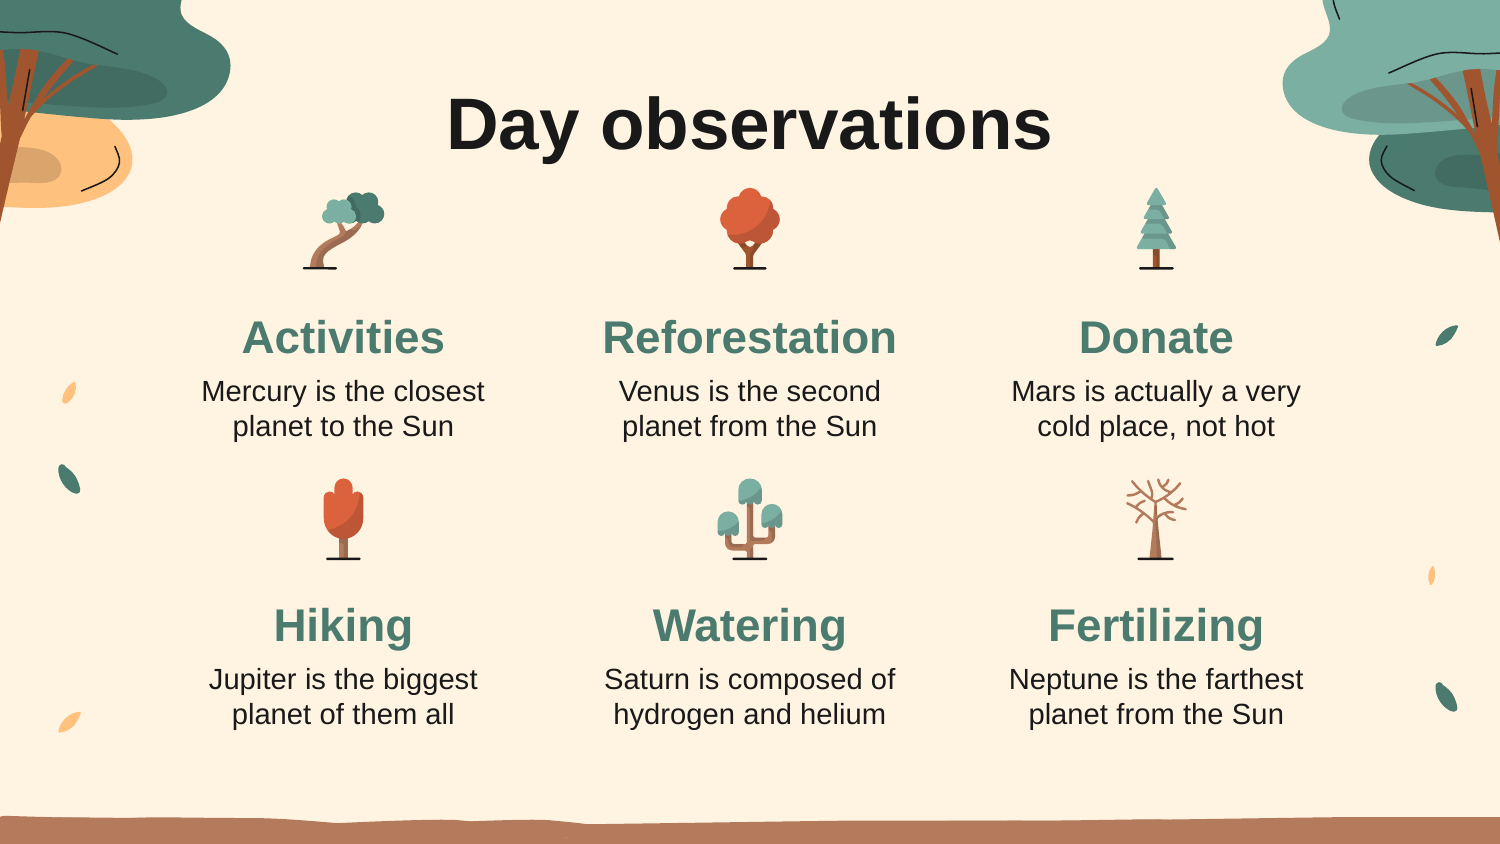

# Day observations

Activities
Reforestation
Donate
Mercury is the closest planet to the Sun
Venus is the second planet from the Sun
Mars is actually a very cold place, not hot

Hiking
Watering
Fertilizing
Jupiter is the biggest planet of them all
Saturn is composed of hydrogen and helium
Neptune is the farthest planet from the Sun